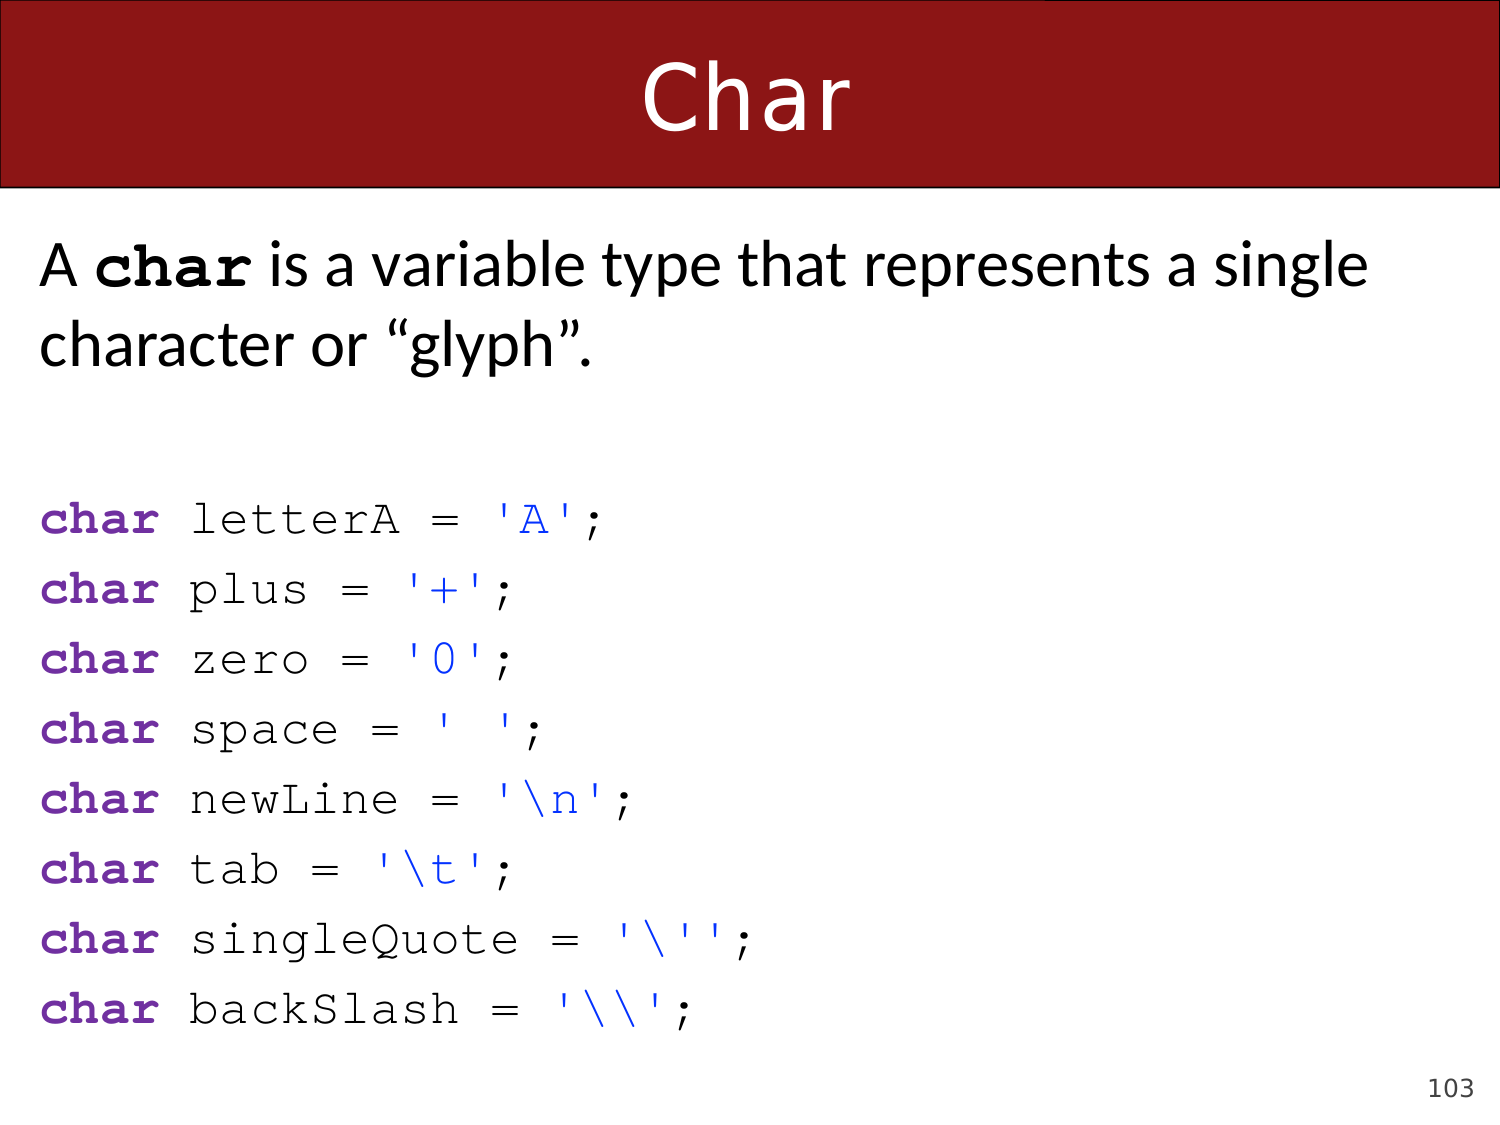

# Char
A char is a variable type that represents a single character or “glyph”.

char letterA = 'A';
char plus = '+';
char zero = '0';
char space = ' ';
char newLine = '\n';
char tab = '\t';
char singleQuote = '\'';
char backSlash = '\\';